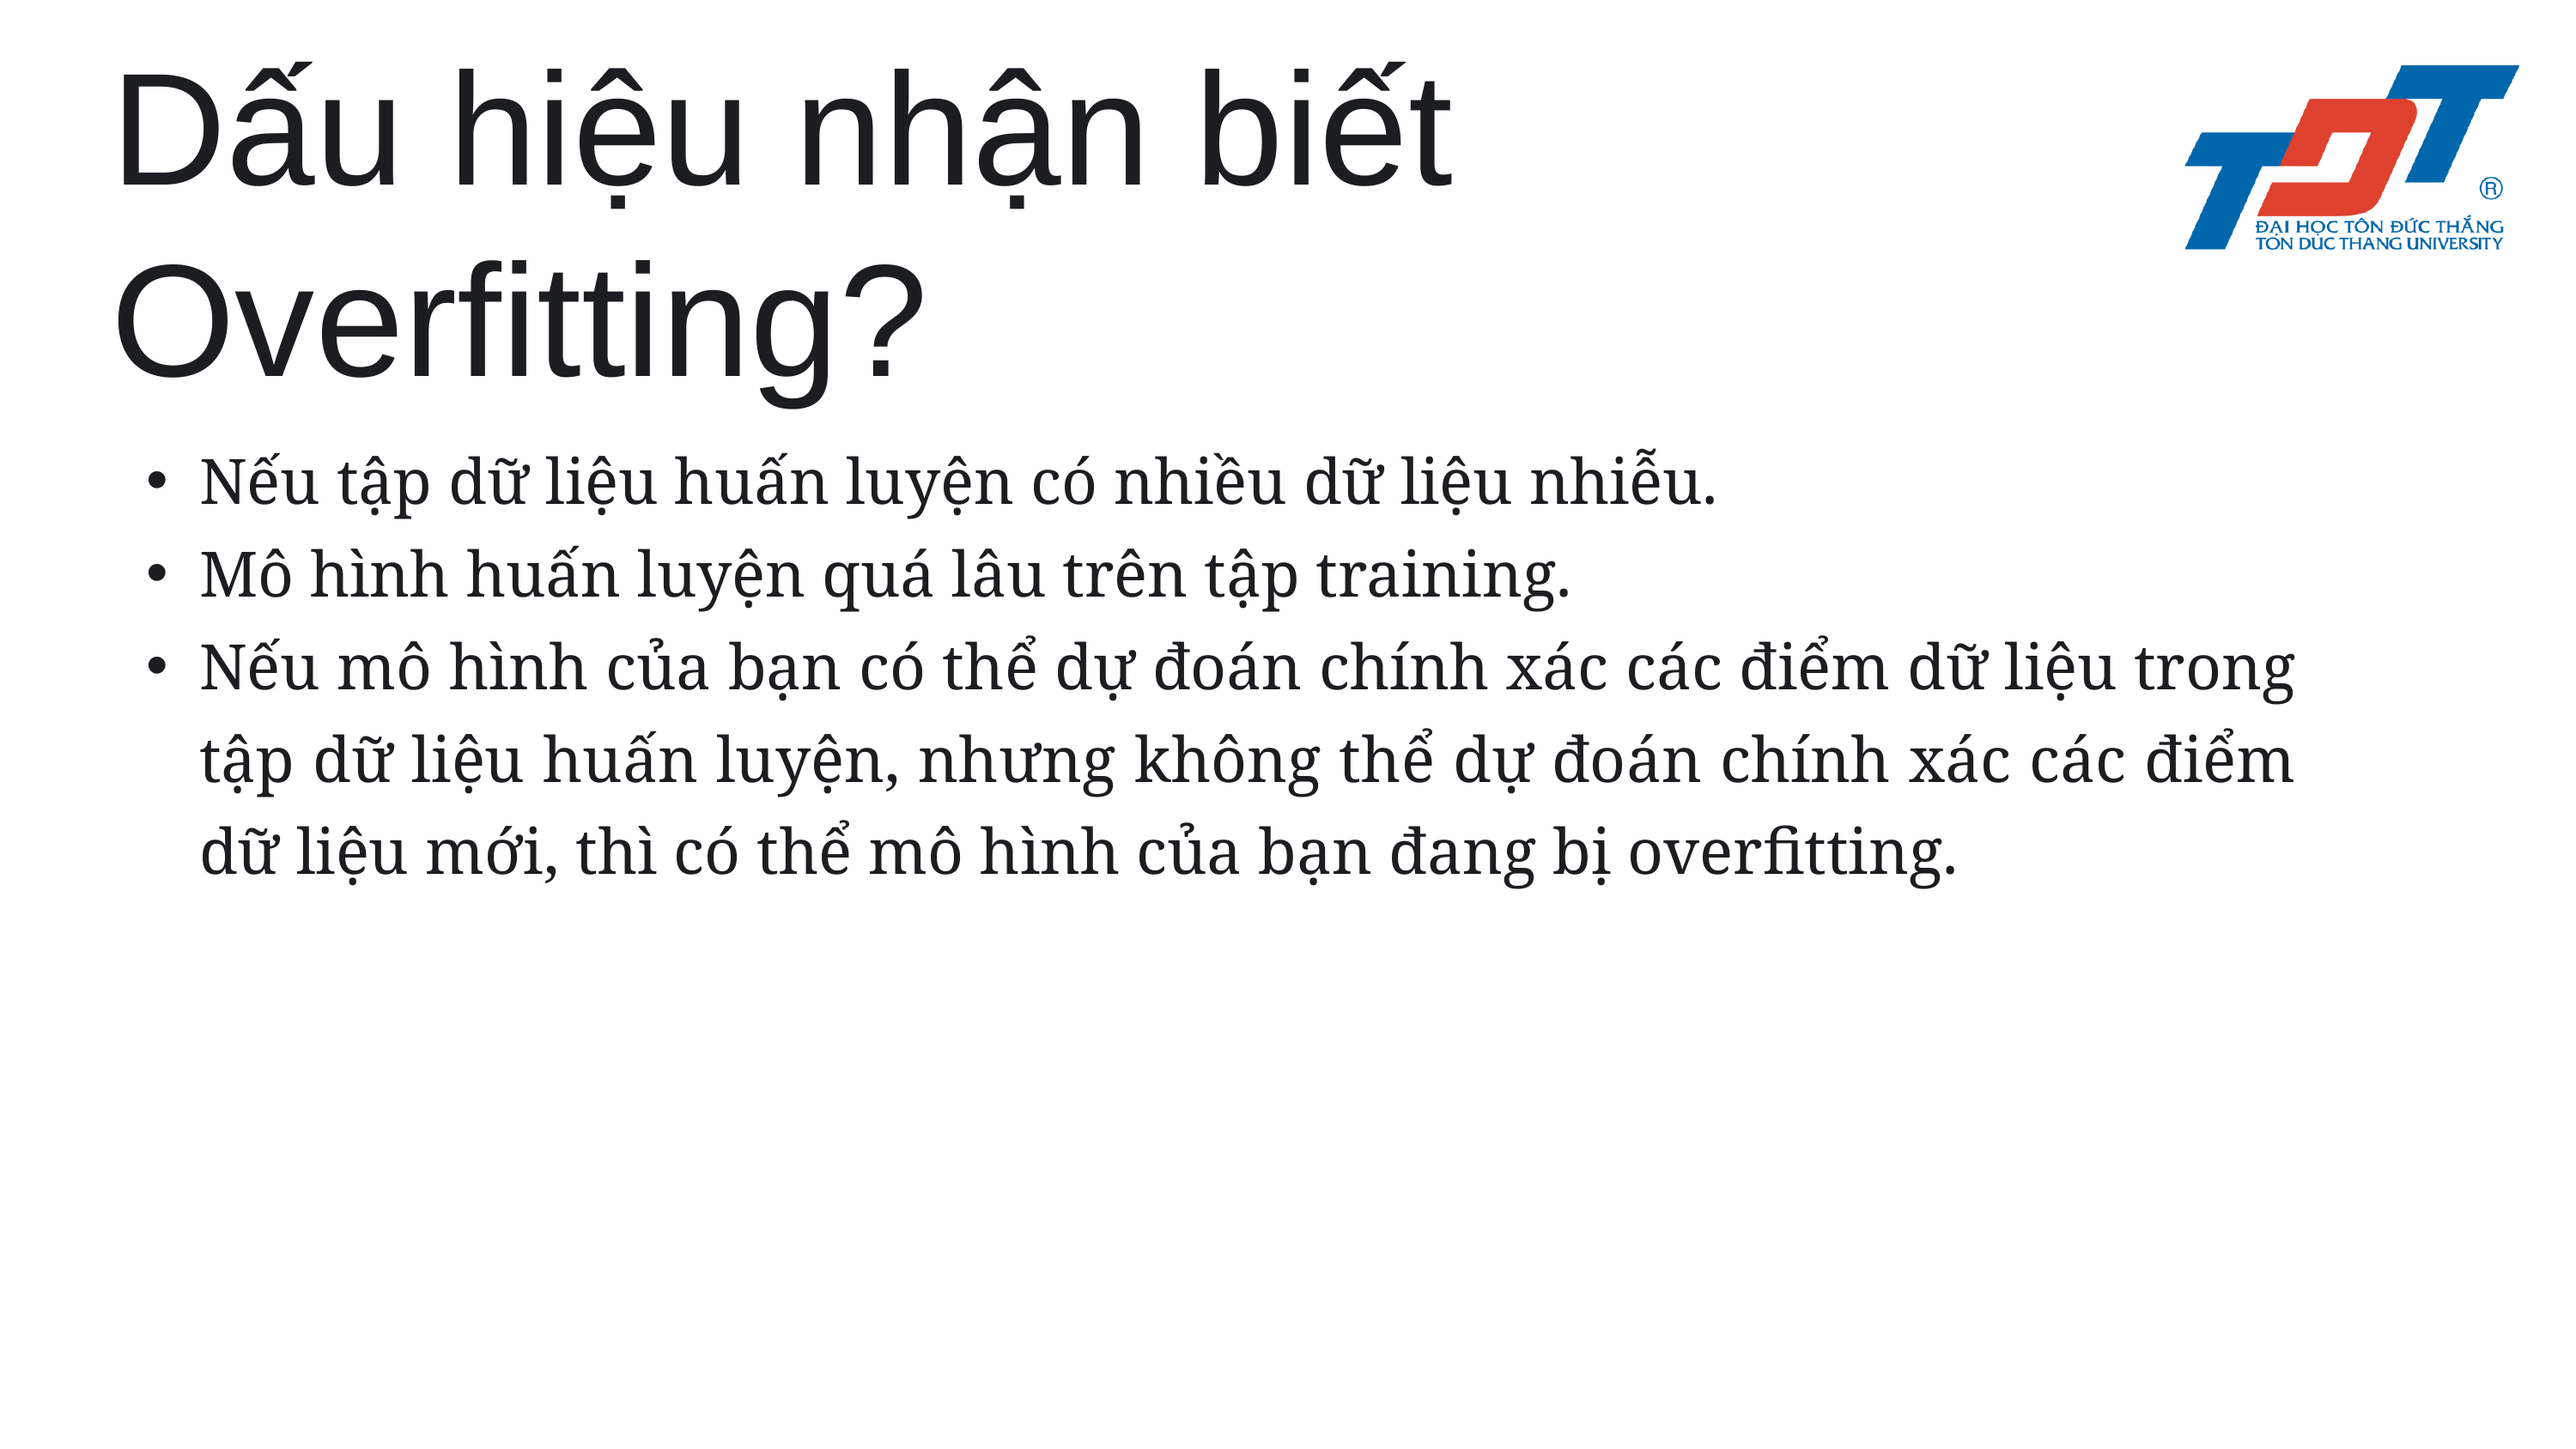

Dấu hiệu nhận biết Overfitting?

Nếu tập dữ liệu huấn luyện có nhiều dữ liệu nhiễu.
Mô hình huấn luyện quá lâu trên tập training.
Nếu mô hình của bạn có thể dự đoán chính xác các điểm dữ liệu trong tập dữ liệu huấn luyện, nhưng không thể dự đoán chính xác các điểm dữ liệu mới, thì có thể mô hình của bạn đang bị overfitting.